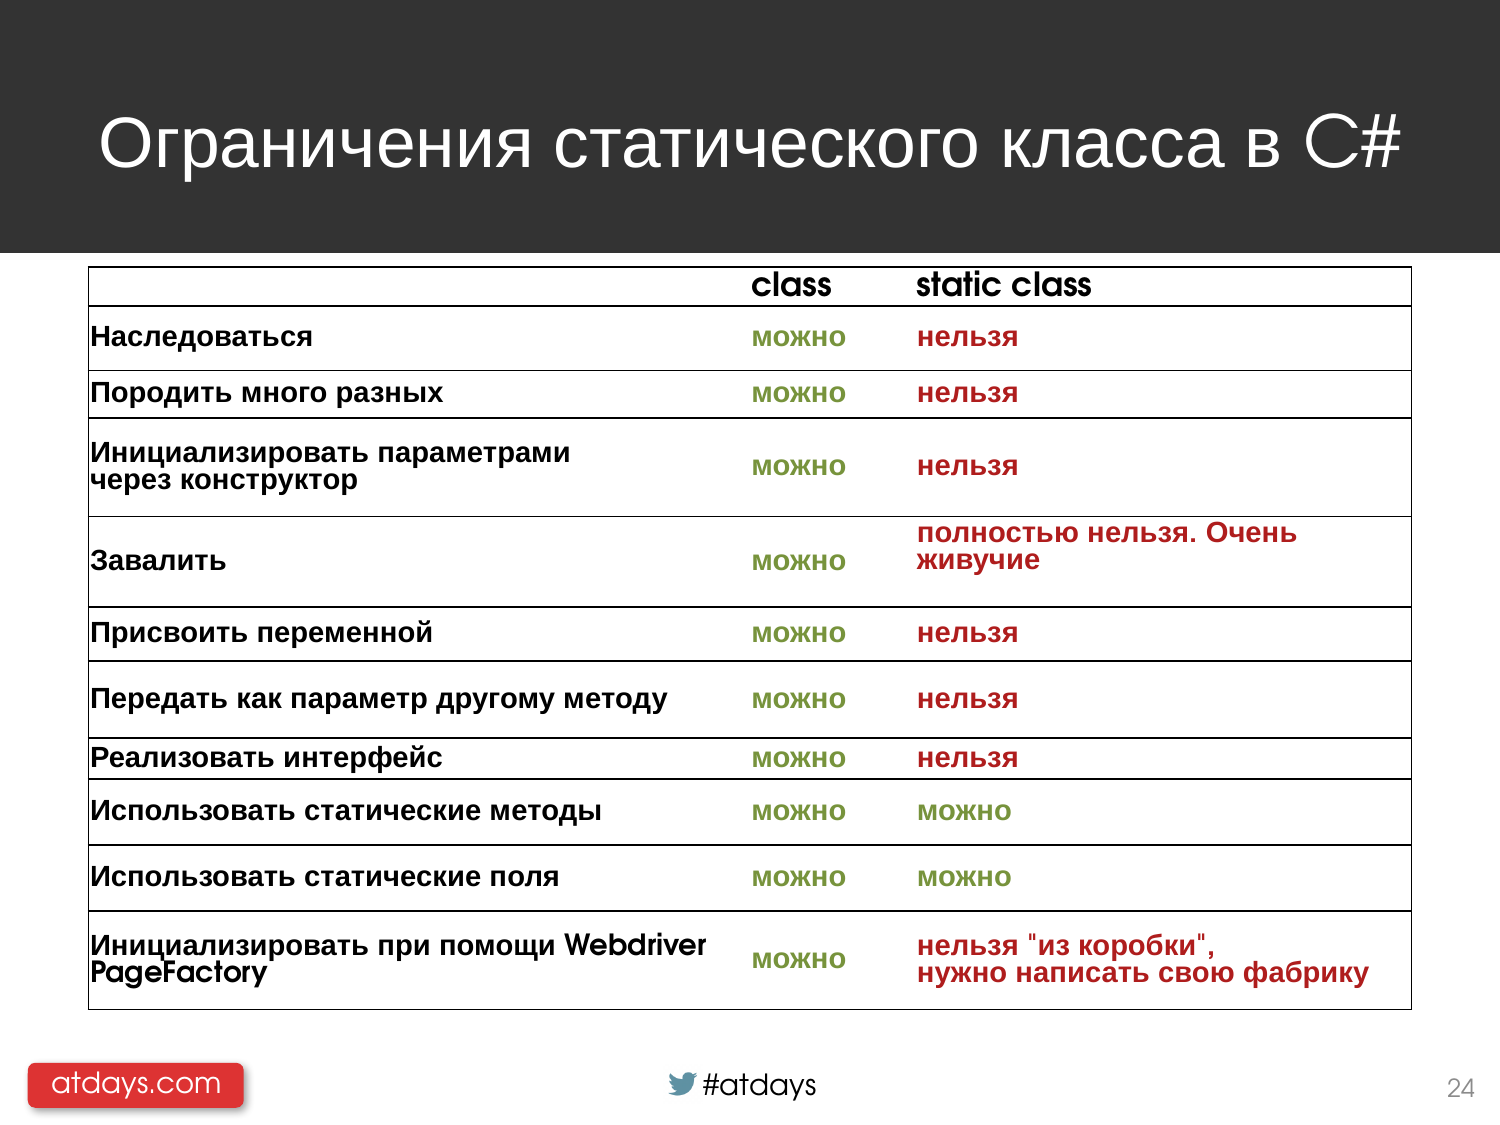

# Ограничения статического класса в C#
|  | class | static class |
| --- | --- | --- |
| Наследоваться | можно | нельзя |
| Породить много разных | можно | нельзя |
| Инициализировать параметрами через конструктор | можно | нельзя |
| Завалить | можно | полностью нельзя. Очень живучие |
| Присвоить переменной | можно | нельзя |
| Передать как параметр другому методу | можно | нельзя |
| Реализовать интерфейс | можно | нельзя |
| Использовать статические методы | можно | можно |
| Использовать статические поля | можно | можно |
| Инициализировать при помощи Webdriver PageFactory | можно | нельзя "из коробки", нужно написать свою фабрику |
24